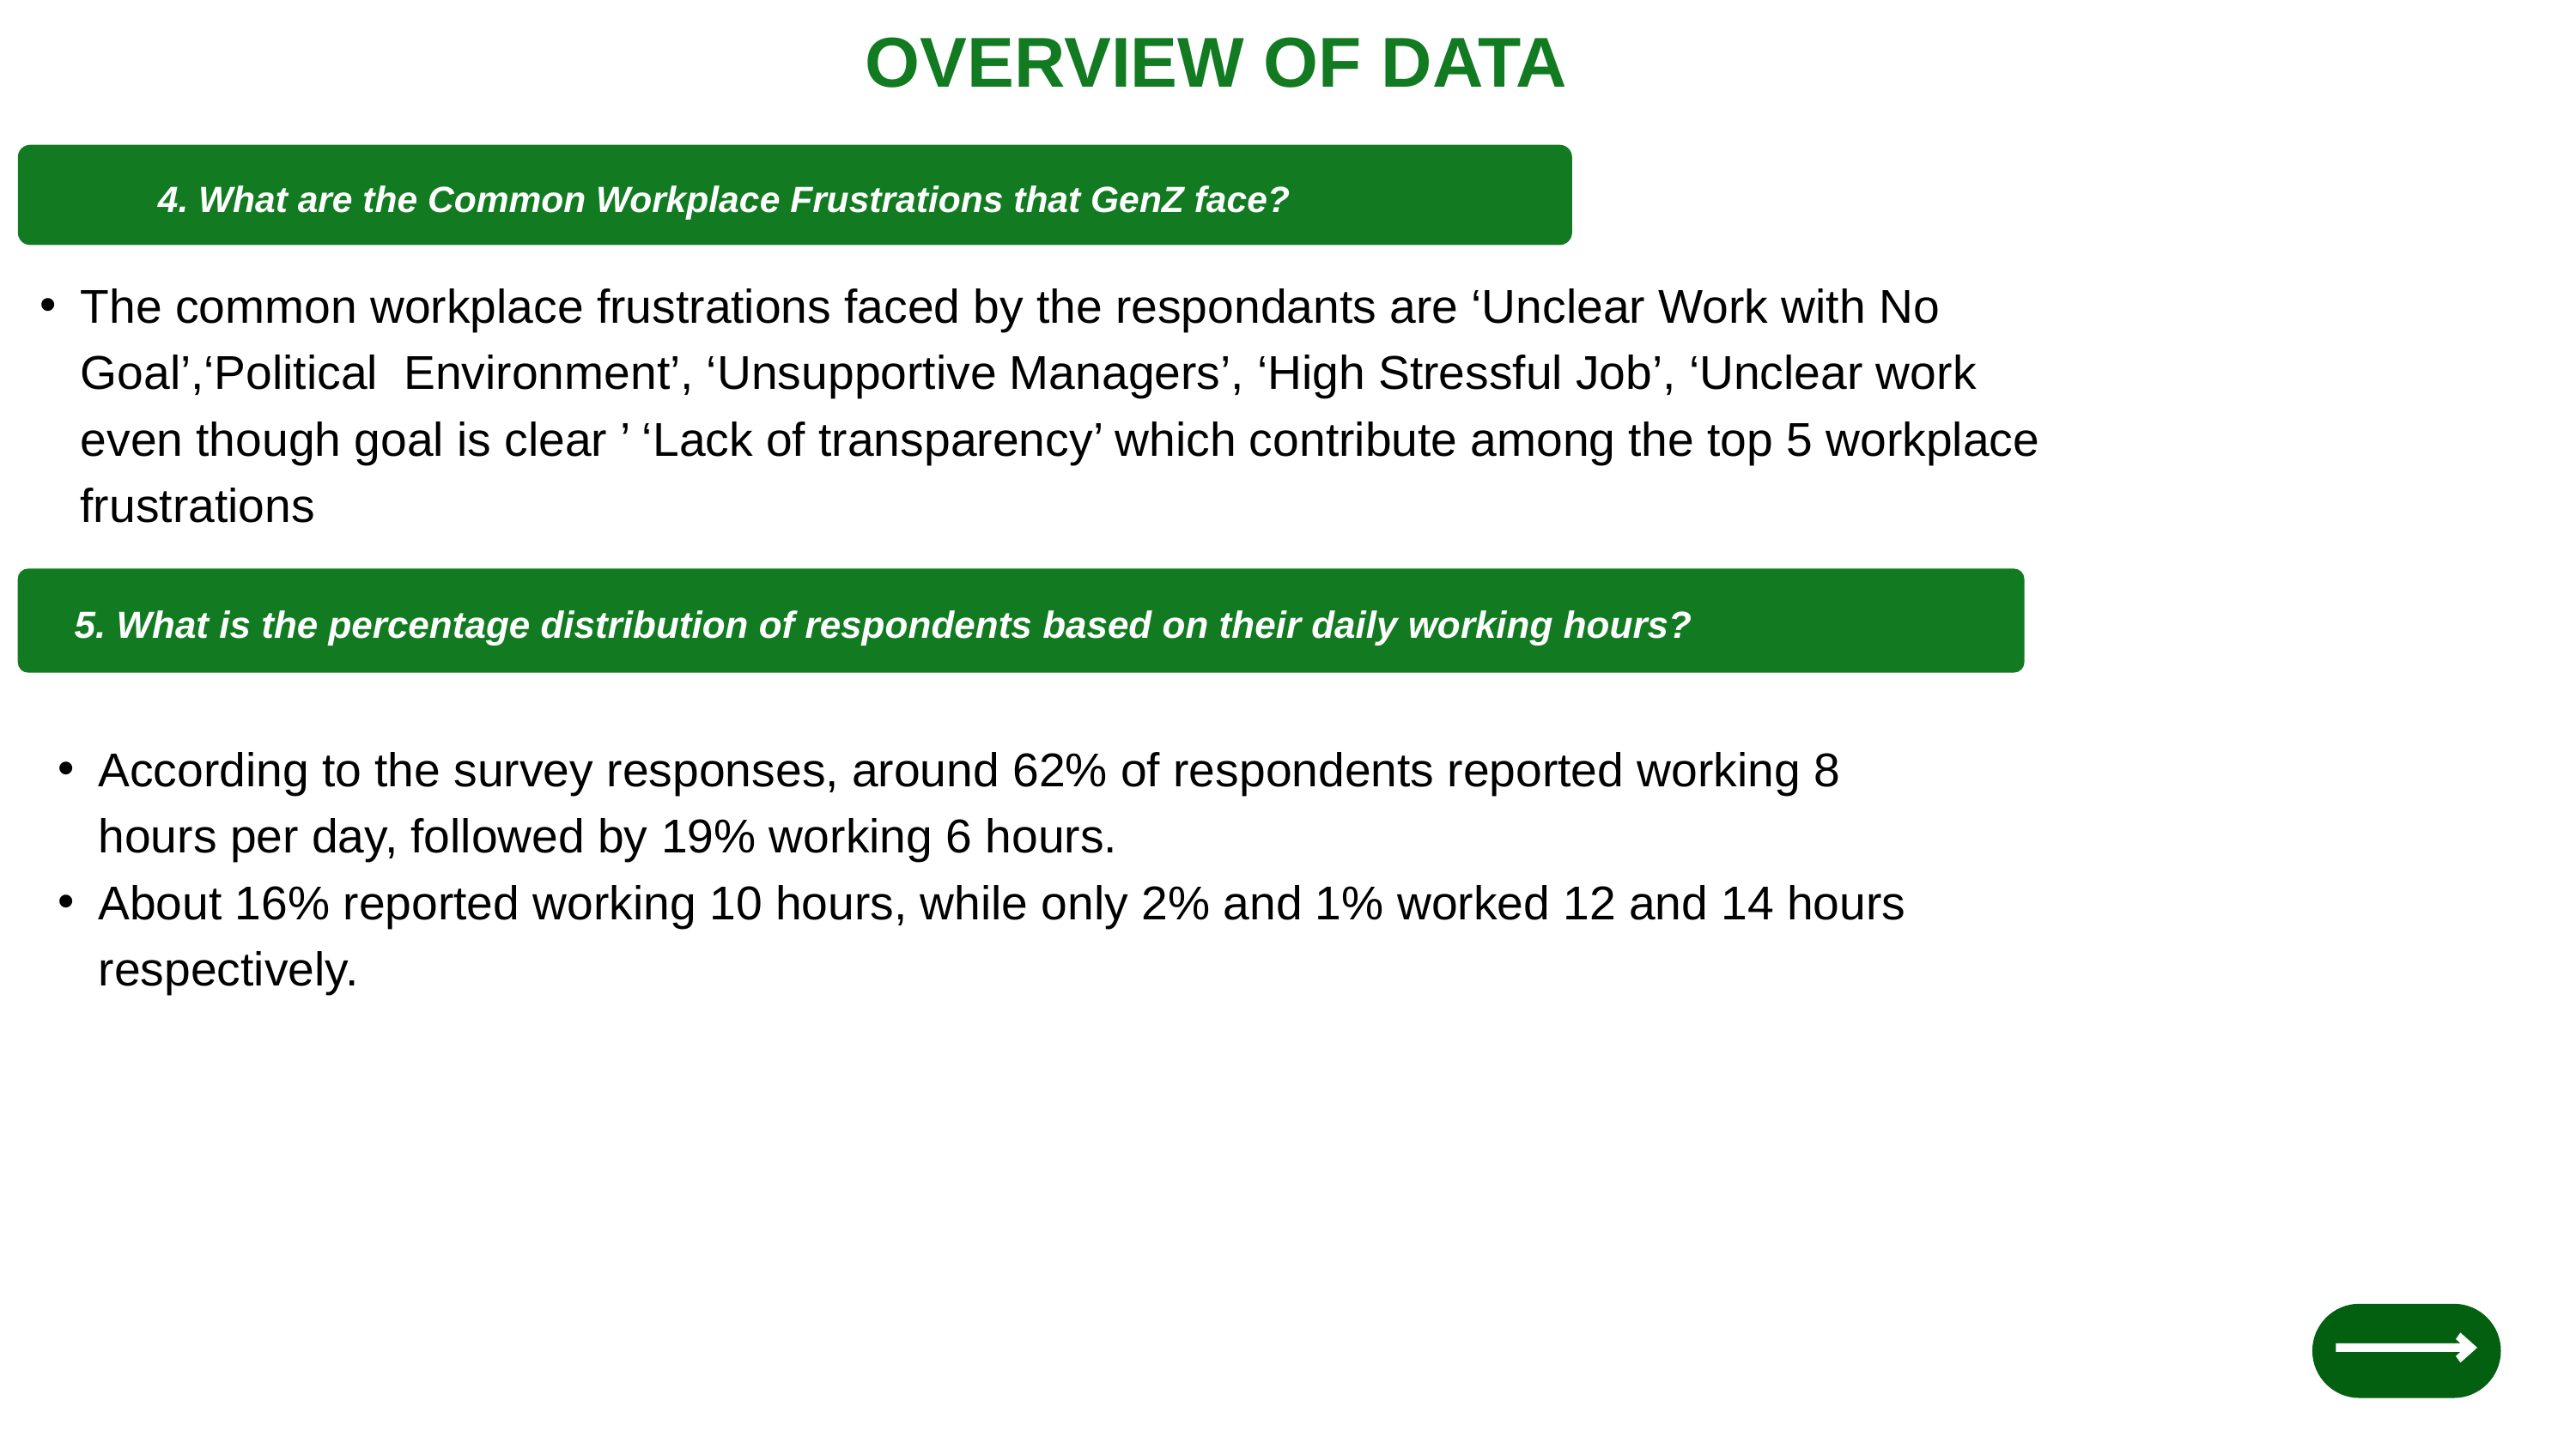

OVERVIEW OF DATA

          4. What are the Common Workplace Frustrations that GenZ face?
The common workplace frustrations faced by the respondants are ‘Unclear Work with No Goal’,‘Political  Environment’, ‘Unsupportive Managers’, ‘High Stressful Job’, ‘Unclear work even though goal is clear ’ ‘Lack of transparency’ which contribute among the top 5 workplace frustrations

5. What is the percentage distribution of respondents based on their daily working hours?
According to the survey responses, around 62% of respondents reported working 8 hours per day, followed by 19% working 6 hours.
About 16% reported working 10 hours, while only 2% and 1% worked 12 and 14 hours respectively.